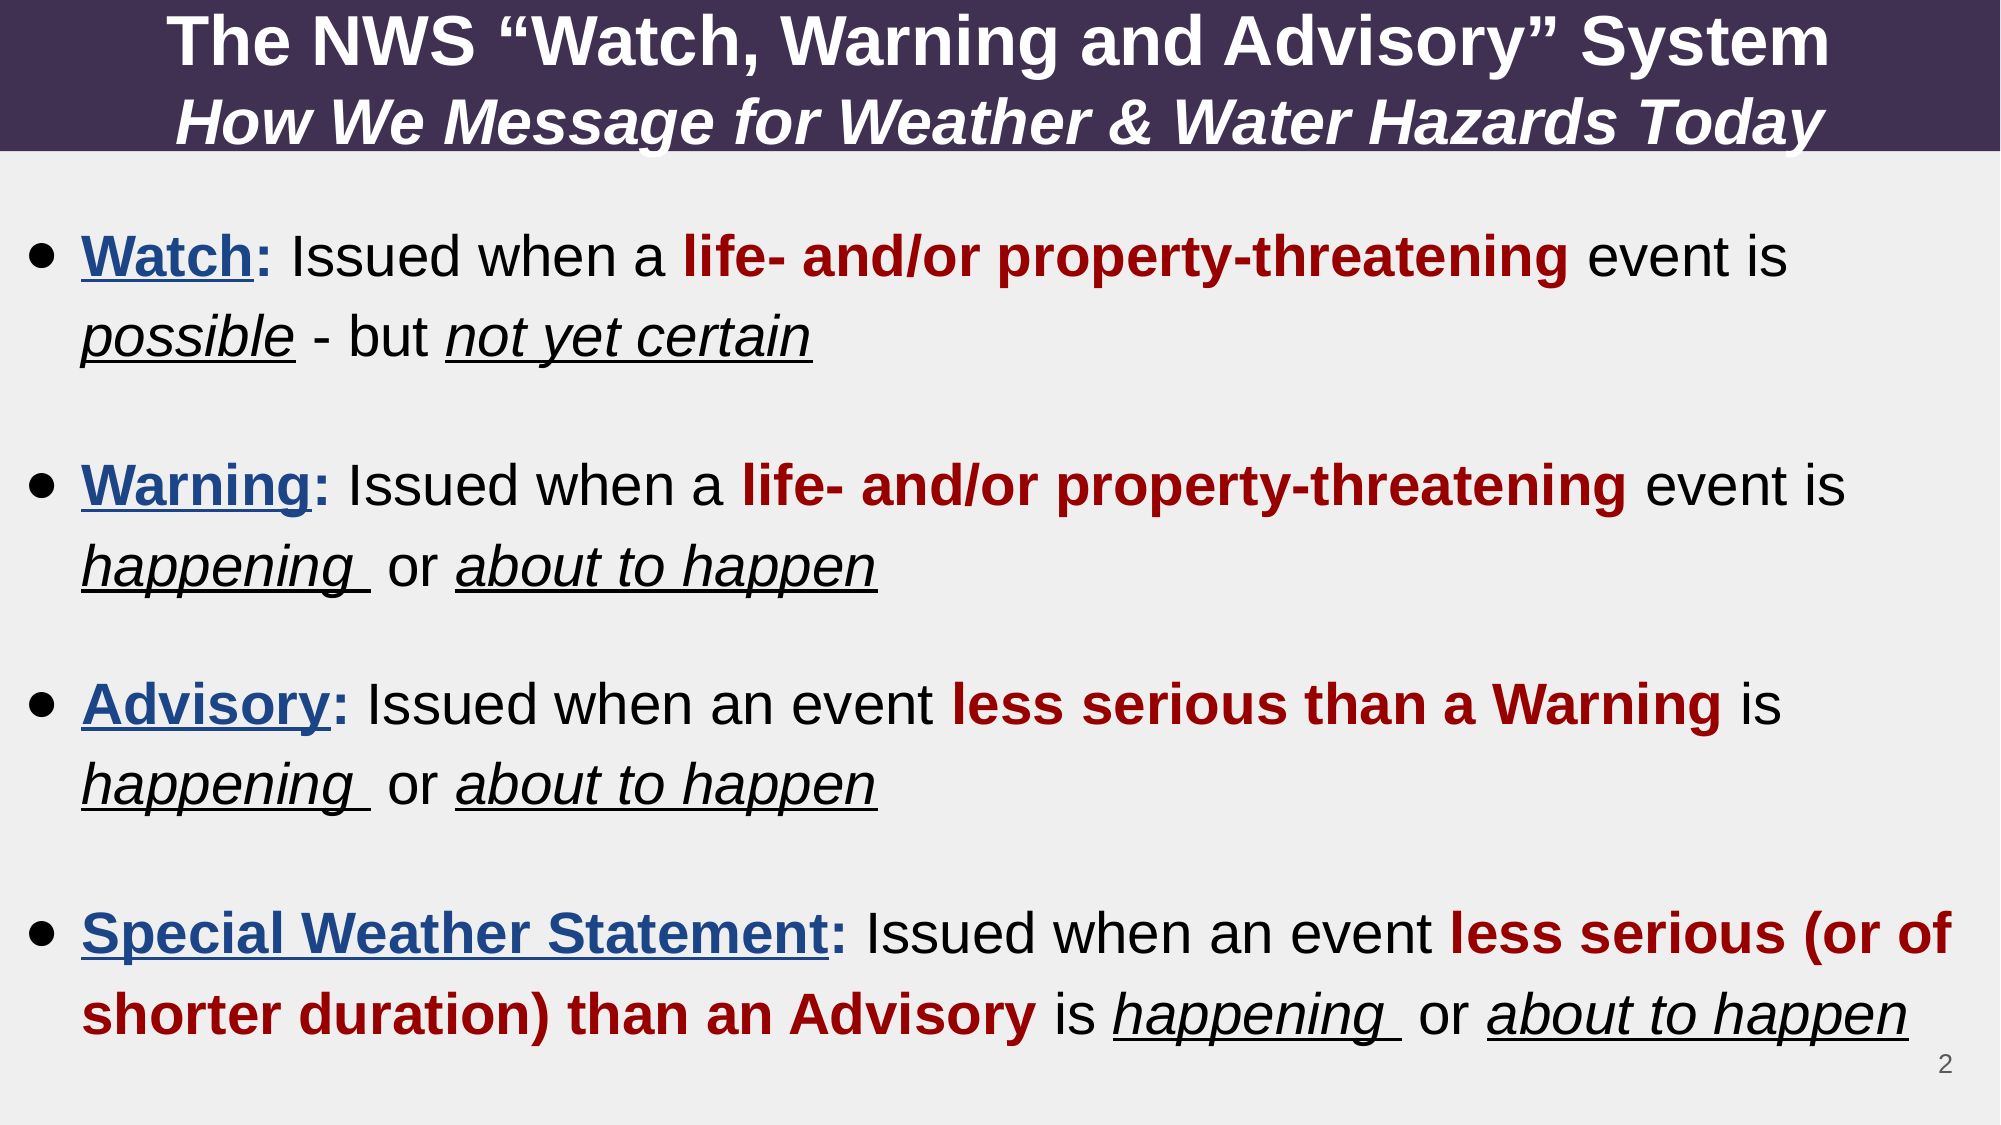

# The NWS “Watch, Warning and Advisory” System
How We Message for Weather & Water Hazards Today
Watch: Issued when a life- and/or property-threatening event is possible - but not yet certain

Warning: Issued when a life- and/or property-threatening event is happening  or about to happen

Advisory: Issued when an event less serious than a Warning is happening  or about to happen

Special Weather Statement: Issued when an event less serious (or of shorter duration) than an Advisory is happening  or about to happen

2